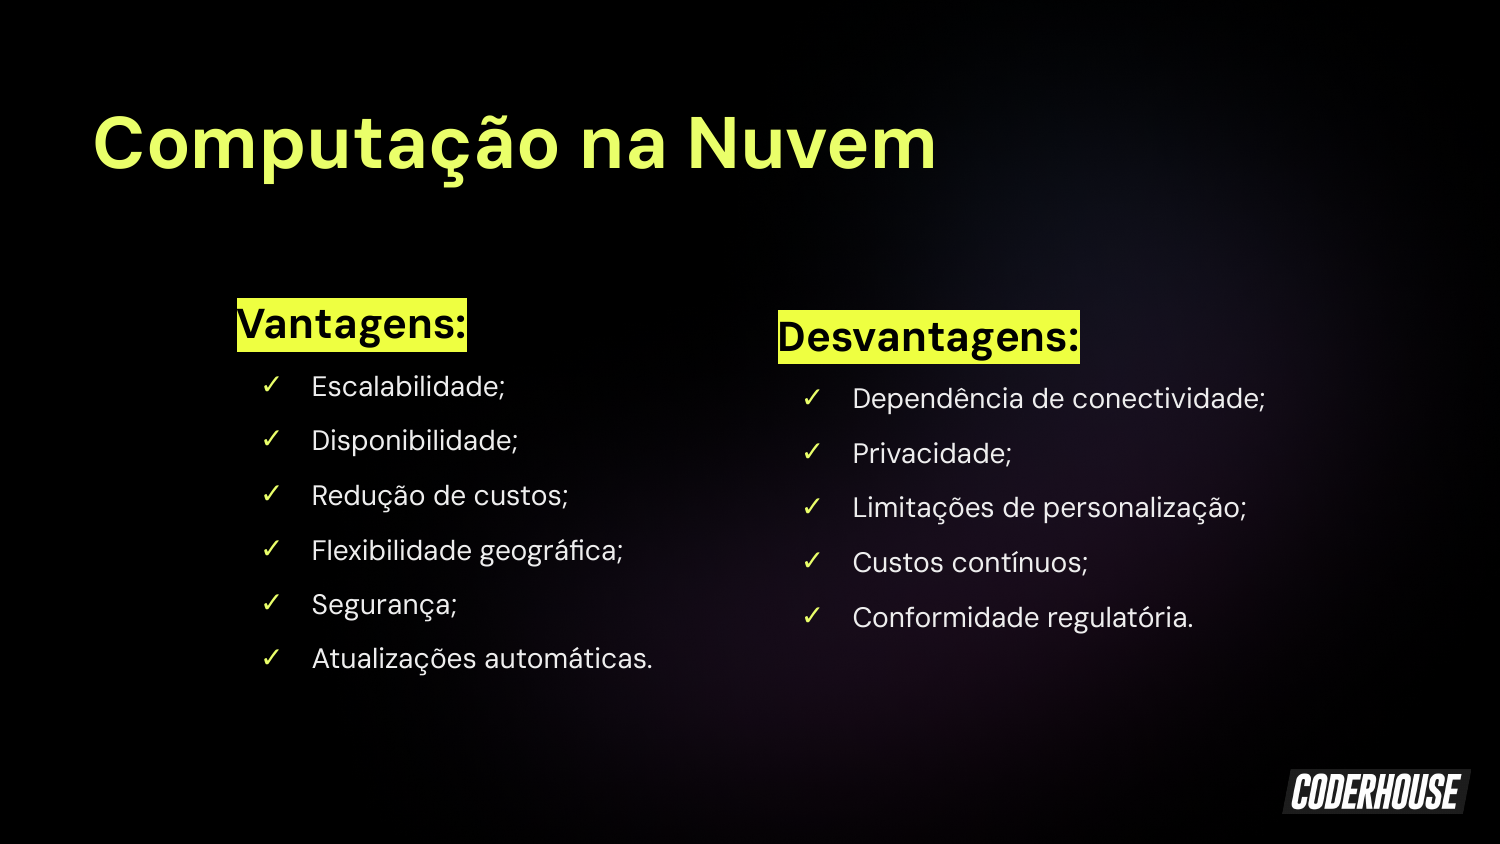

Computação na Nuvem
Vantagens:
Escalabilidade;
Disponibilidade;
Redução de custos;
Flexibilidade geográfica;
Segurança;
Atualizações automáticas.

Desvantagens:
Dependência de conectividade;
Privacidade;
Limitações de personalização;
Custos contínuos;
Conformidade regulatória.